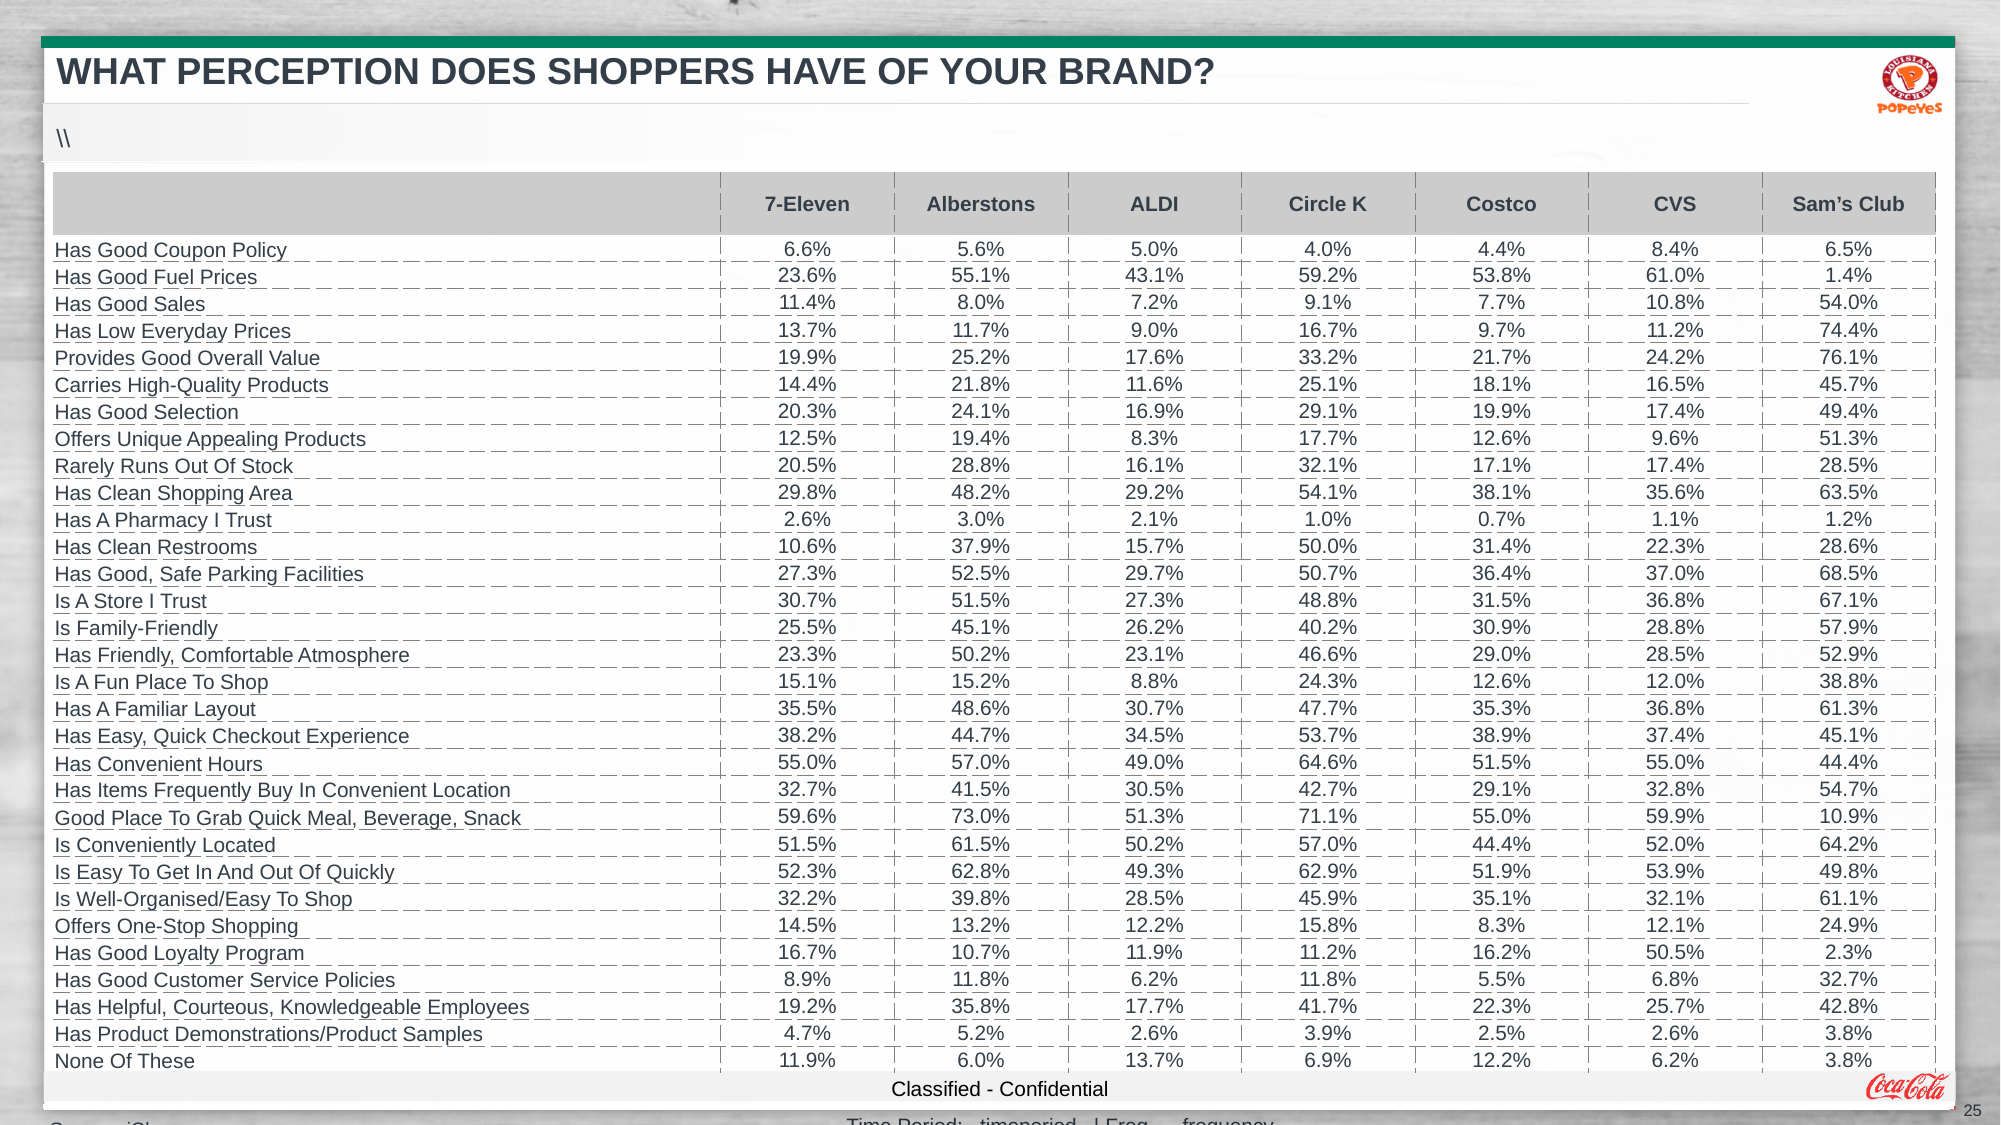

WHAT PERCEPTION DOES SHOPPERS HAVE OF YOUR BRAND?

\\
|  | 7-Eleven | Alberstons | ALDI | Circle K | Costco | CVS | Sam’s Club |
| --- | --- | --- | --- | --- | --- | --- | --- |
| Has Good Coupon Policy | 6.6% | 5.6% | 5.0% | 4.0% | 4.4% | 8.4% | 6.5% |
| Has Good Fuel Prices | 23.6% | 55.1% | 43.1% | 59.2% | 53.8% | 61.0% | 1.4% |
| Has Good Sales | 11.4% | 8.0% | 7.2% | 9.1% | 7.7% | 10.8% | 54.0% |
| Has Low Everyday Prices | 13.7% | 11.7% | 9.0% | 16.7% | 9.7% | 11.2% | 74.4% |
| Provides Good Overall Value | 19.9% | 25.2% | 17.6% | 33.2% | 21.7% | 24.2% | 76.1% |
| Carries High-Quality Products | 14.4% | 21.8% | 11.6% | 25.1% | 18.1% | 16.5% | 45.7% |
| Has Good Selection | 20.3% | 24.1% | 16.9% | 29.1% | 19.9% | 17.4% | 49.4% |
| Offers Unique Appealing Products | 12.5% | 19.4% | 8.3% | 17.7% | 12.6% | 9.6% | 51.3% |
| Rarely Runs Out Of Stock | 20.5% | 28.8% | 16.1% | 32.1% | 17.1% | 17.4% | 28.5% |
| Has Clean Shopping Area | 29.8% | 48.2% | 29.2% | 54.1% | 38.1% | 35.6% | 63.5% |
| Has A Pharmacy I Trust | 2.6% | 3.0% | 2.1% | 1.0% | 0.7% | 1.1% | 1.2% |
| Has Clean Restrooms | 10.6% | 37.9% | 15.7% | 50.0% | 31.4% | 22.3% | 28.6% |
| Has Good, Safe Parking Facilities | 27.3% | 52.5% | 29.7% | 50.7% | 36.4% | 37.0% | 68.5% |
| Is A Store I Trust | 30.7% | 51.5% | 27.3% | 48.8% | 31.5% | 36.8% | 67.1% |
| Is Family-Friendly | 25.5% | 45.1% | 26.2% | 40.2% | 30.9% | 28.8% | 57.9% |
| Has Friendly, Comfortable Atmosphere | 23.3% | 50.2% | 23.1% | 46.6% | 29.0% | 28.5% | 52.9% |
| Is A Fun Place To Shop | 15.1% | 15.2% | 8.8% | 24.3% | 12.6% | 12.0% | 38.8% |
| Has A Familiar Layout | 35.5% | 48.6% | 30.7% | 47.7% | 35.3% | 36.8% | 61.3% |
| Has Easy, Quick Checkout Experience | 38.2% | 44.7% | 34.5% | 53.7% | 38.9% | 37.4% | 45.1% |
| Has Convenient Hours | 55.0% | 57.0% | 49.0% | 64.6% | 51.5% | 55.0% | 44.4% |
| Has Items Frequently Buy In Convenient Location | 32.7% | 41.5% | 30.5% | 42.7% | 29.1% | 32.8% | 54.7% |
| Good Place To Grab Quick Meal, Beverage, Snack | 59.6% | 73.0% | 51.3% | 71.1% | 55.0% | 59.9% | 10.9% |
| Is Conveniently Located | 51.5% | 61.5% | 50.2% | 57.0% | 44.4% | 52.0% | 64.2% |
| Is Easy To Get In And Out Of Quickly | 52.3% | 62.8% | 49.3% | 62.9% | 51.9% | 53.9% | 49.8% |
| Is Well-Organised/Easy To Shop | 32.2% | 39.8% | 28.5% | 45.9% | 35.1% | 32.1% | 61.1% |
| Offers One-Stop Shopping | 14.5% | 13.2% | 12.2% | 15.8% | 8.3% | 12.1% | 24.9% |
| Has Good Loyalty Program | 16.7% | 10.7% | 11.9% | 11.2% | 16.2% | 50.5% | 2.3% |
| Has Good Customer Service Policies | 8.9% | 11.8% | 6.2% | 11.8% | 5.5% | 6.8% | 32.7% |
| Has Helpful, Courteous, Knowledgeable Employees | 19.2% | 35.8% | 17.7% | 41.7% | 22.3% | 25.7% | 42.8% |
| Has Product Demonstrations/Product Samples | 4.7% | 5.2% | 2.6% | 3.9% | 2.5% | 2.6% | 3.8% |
| None Of These | 11.9% | 6.0% | 13.7% | 6.9% | 12.2% | 6.2% | 3.8% |
25
Time Period: _timeperiod_ | Freq – _frequency_
Source: iShop